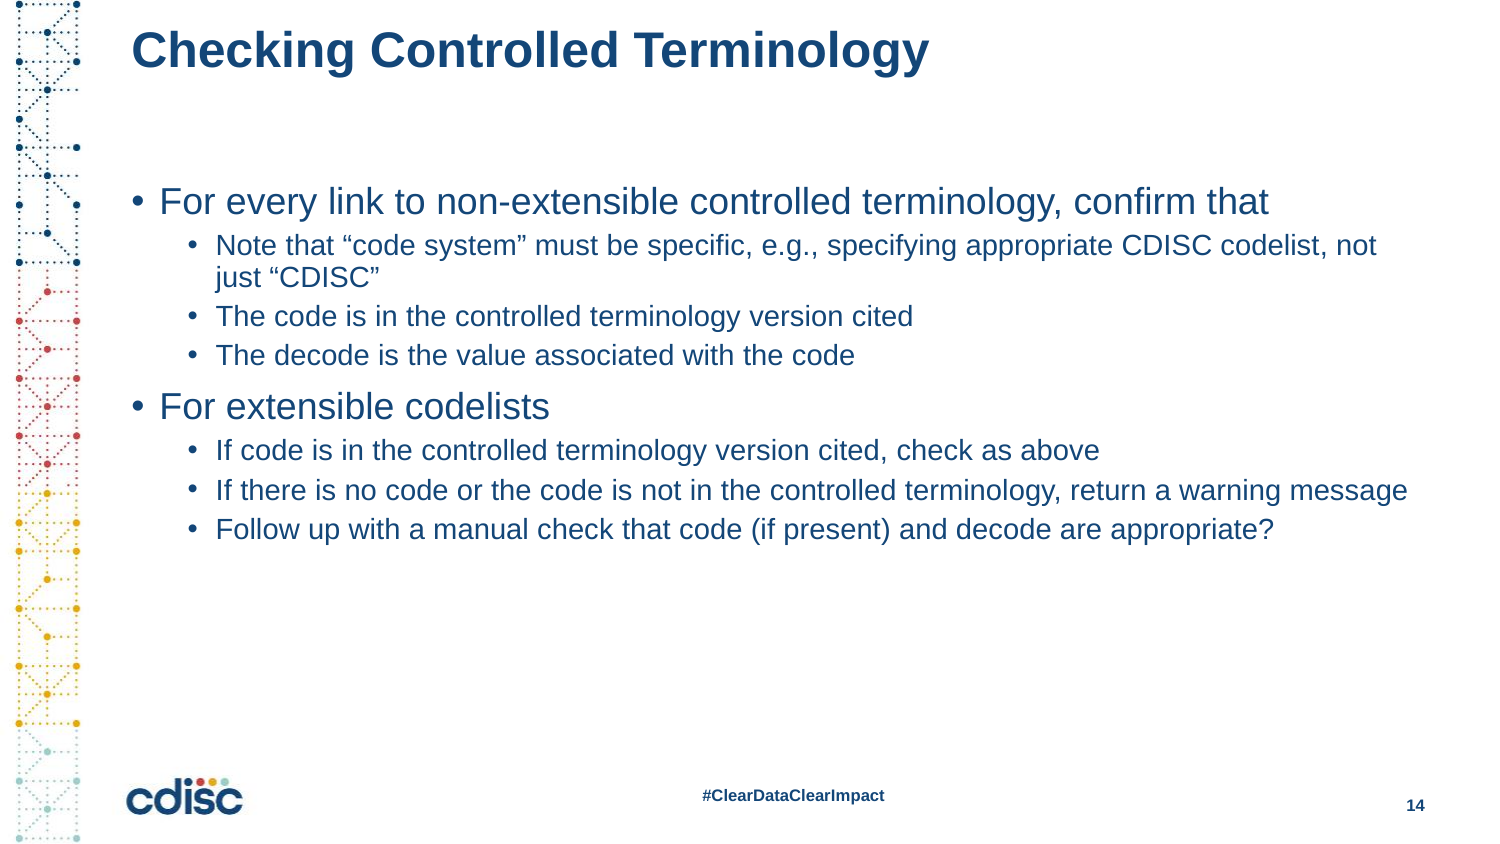

# Checking Controlled Terminology
For every link to non-extensible controlled terminology, confirm that
Note that “code system” must be specific, e.g., specifying appropriate CDISC codelist, not just “CDISC”
The code is in the controlled terminology version cited
The decode is the value associated with the code
For extensible codelists
If code is in the controlled terminology version cited, check as above
If there is no code or the code is not in the controlled terminology, return a warning message
Follow up with a manual check that code (if present) and decode are appropriate?

#ClearDataClearImpact

14